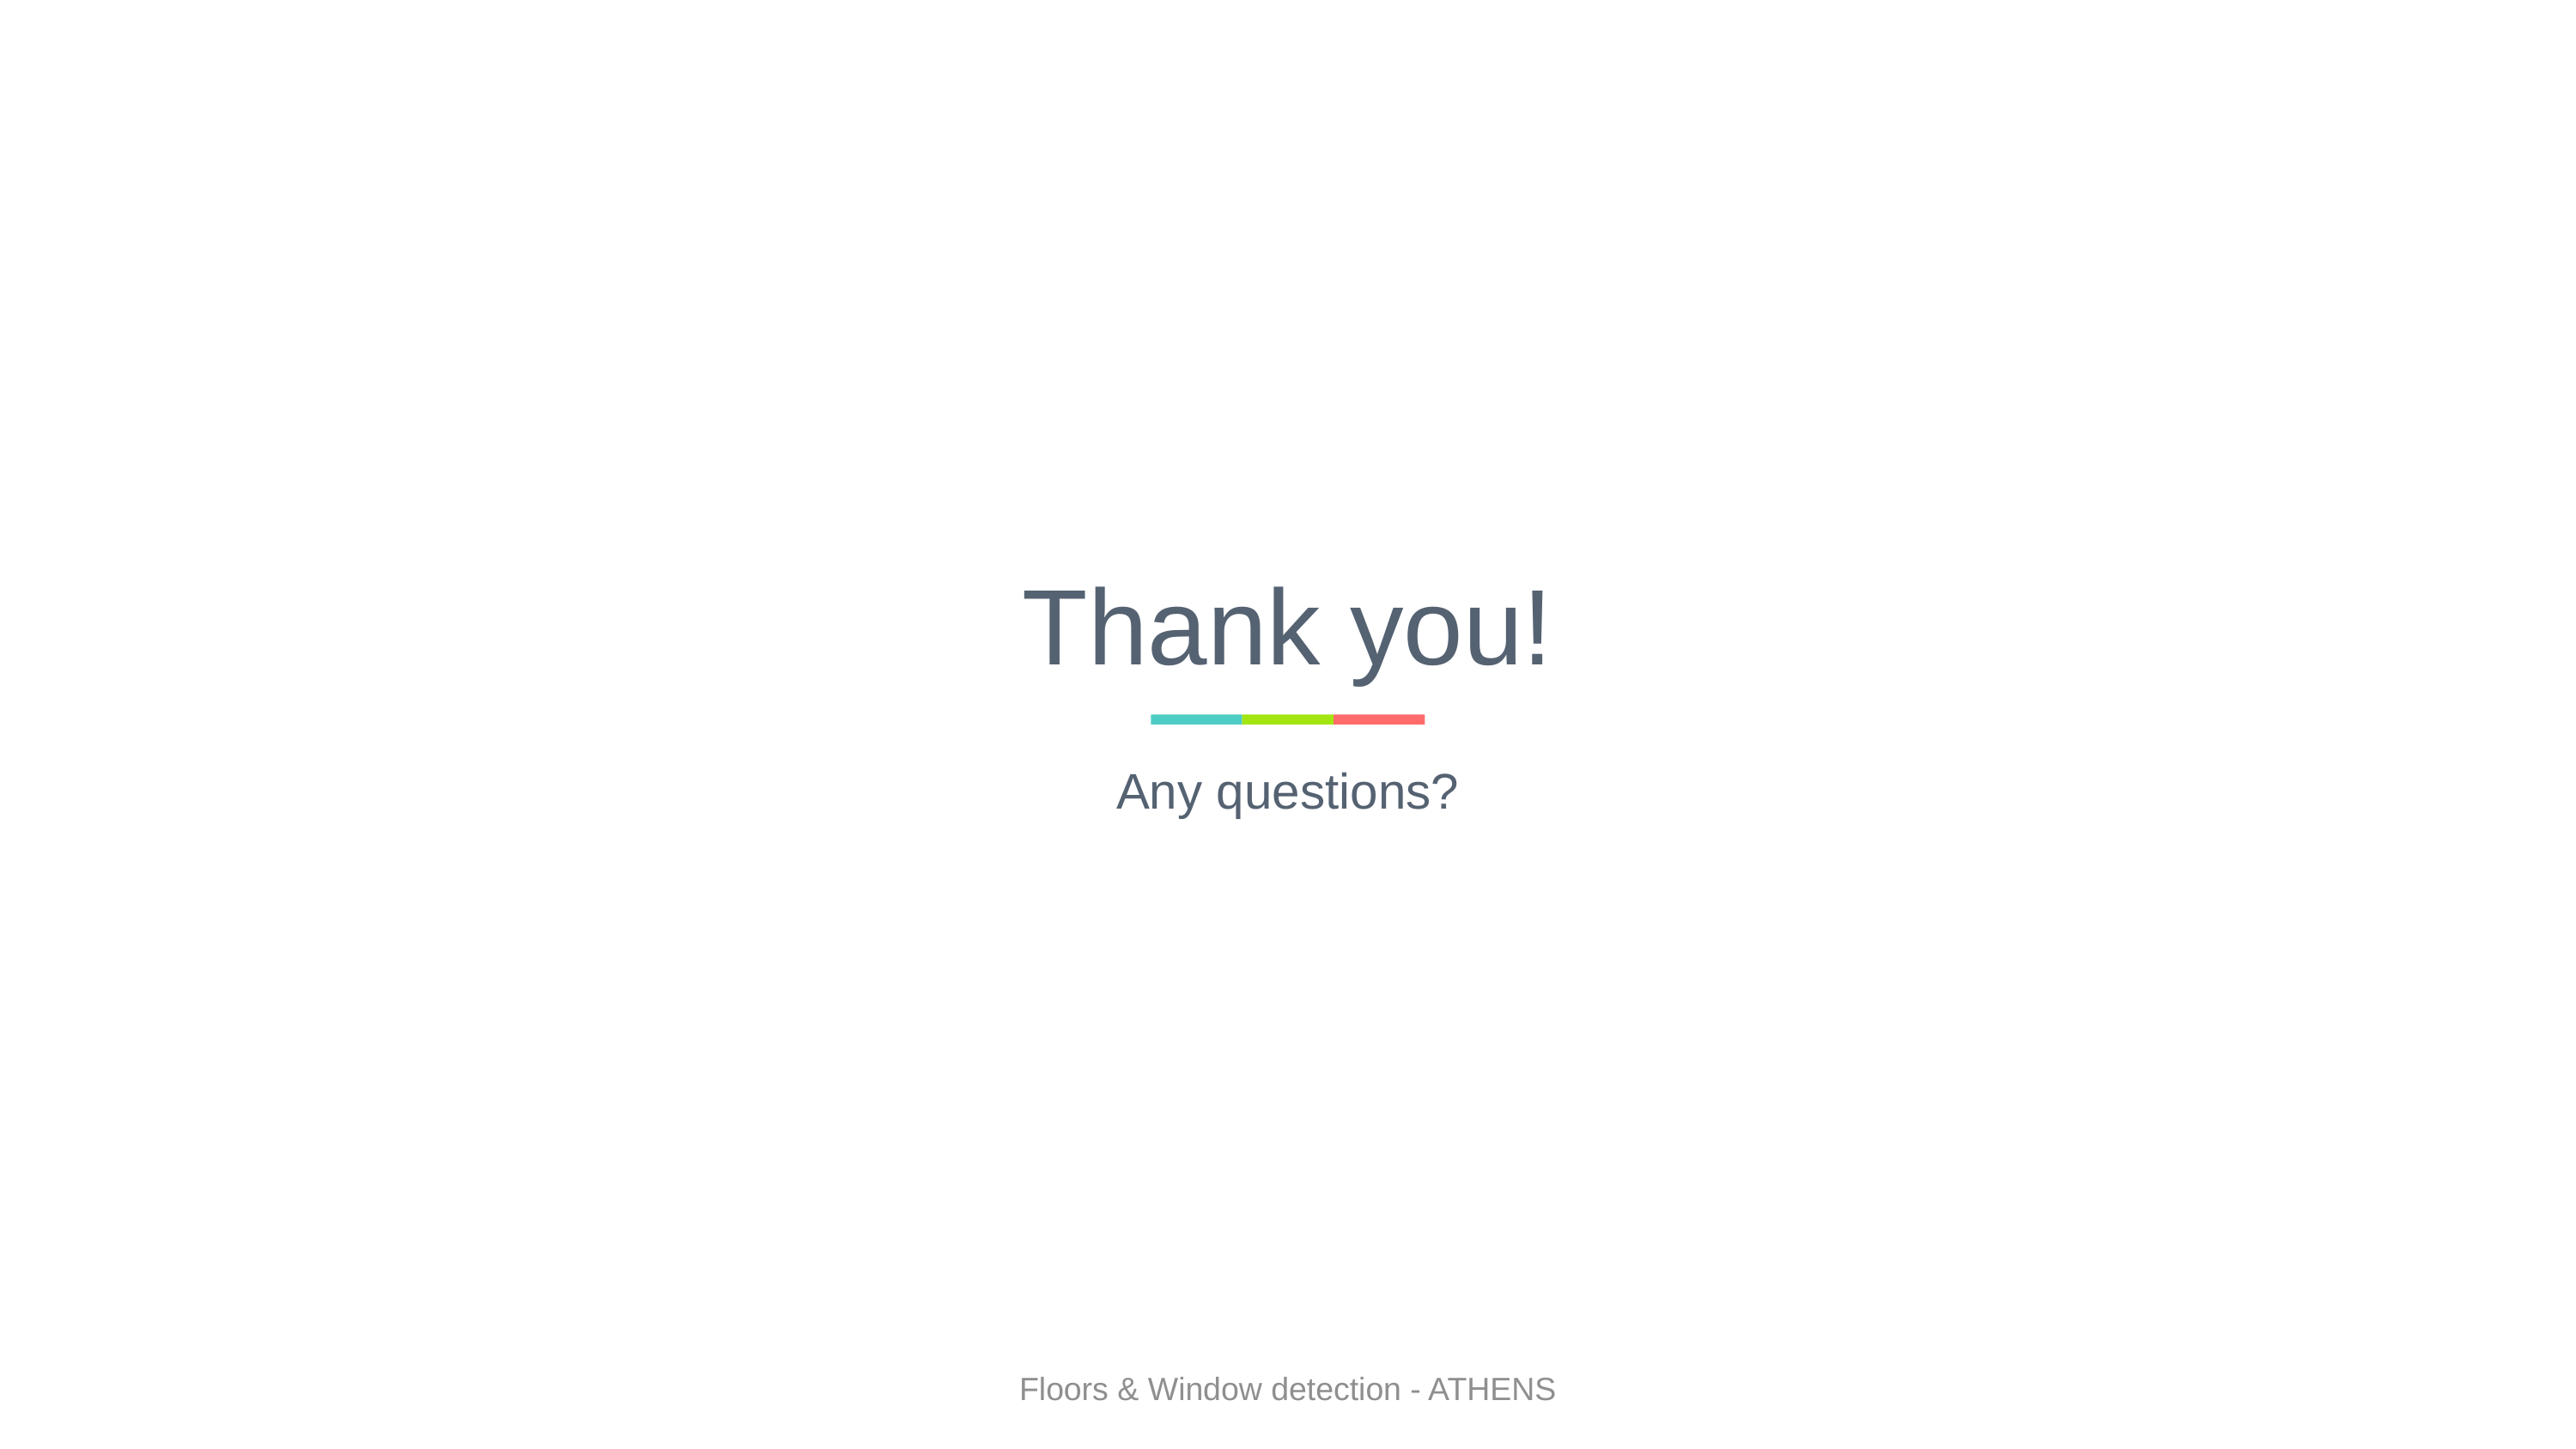

# Thank you!
Any questions?
Floors & Window detection - ATHENS